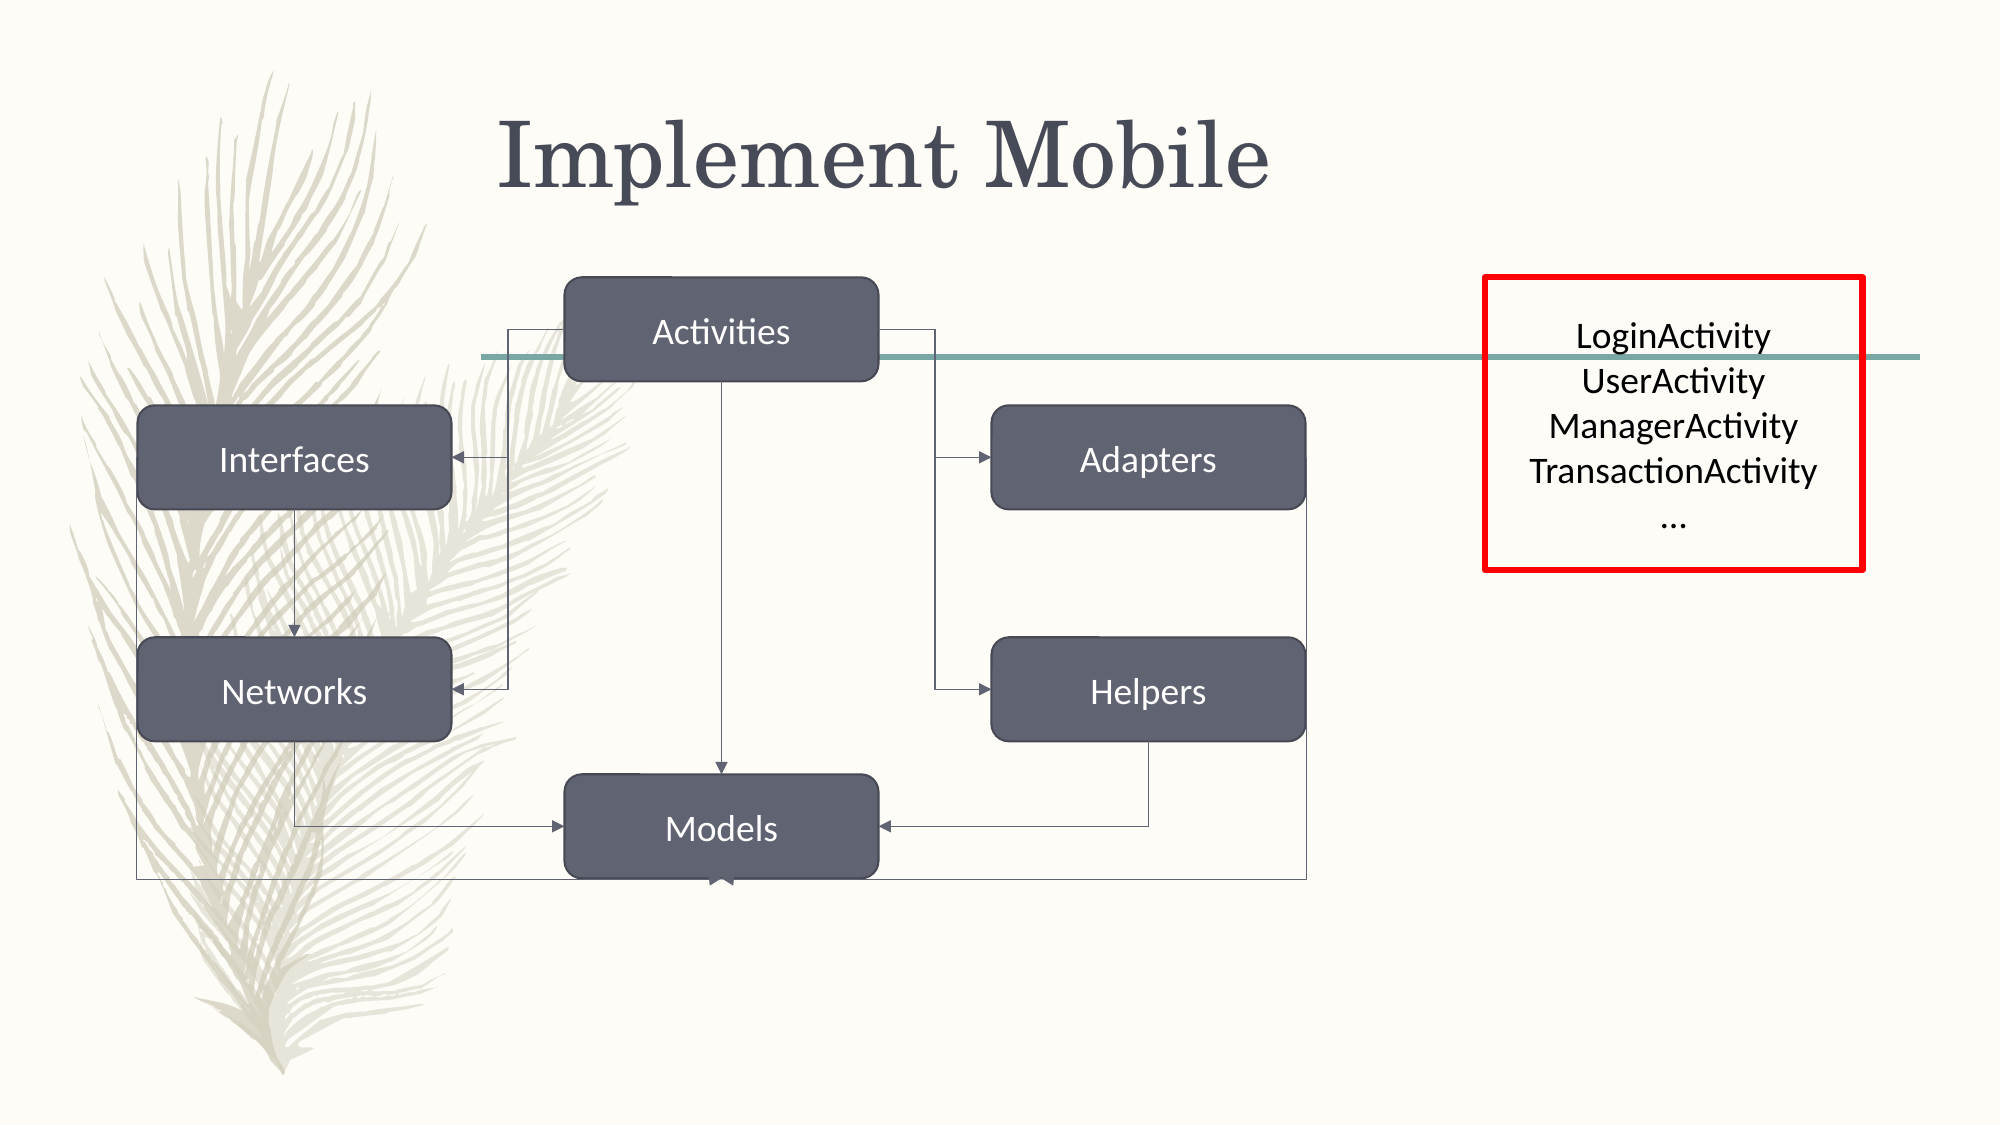

# Implement Mobile
Activities
LoginActivity
UserActivity
ManagerActivity
TransactionActivity
…
Interfaces
Adapters
Networks
Helpers
Models